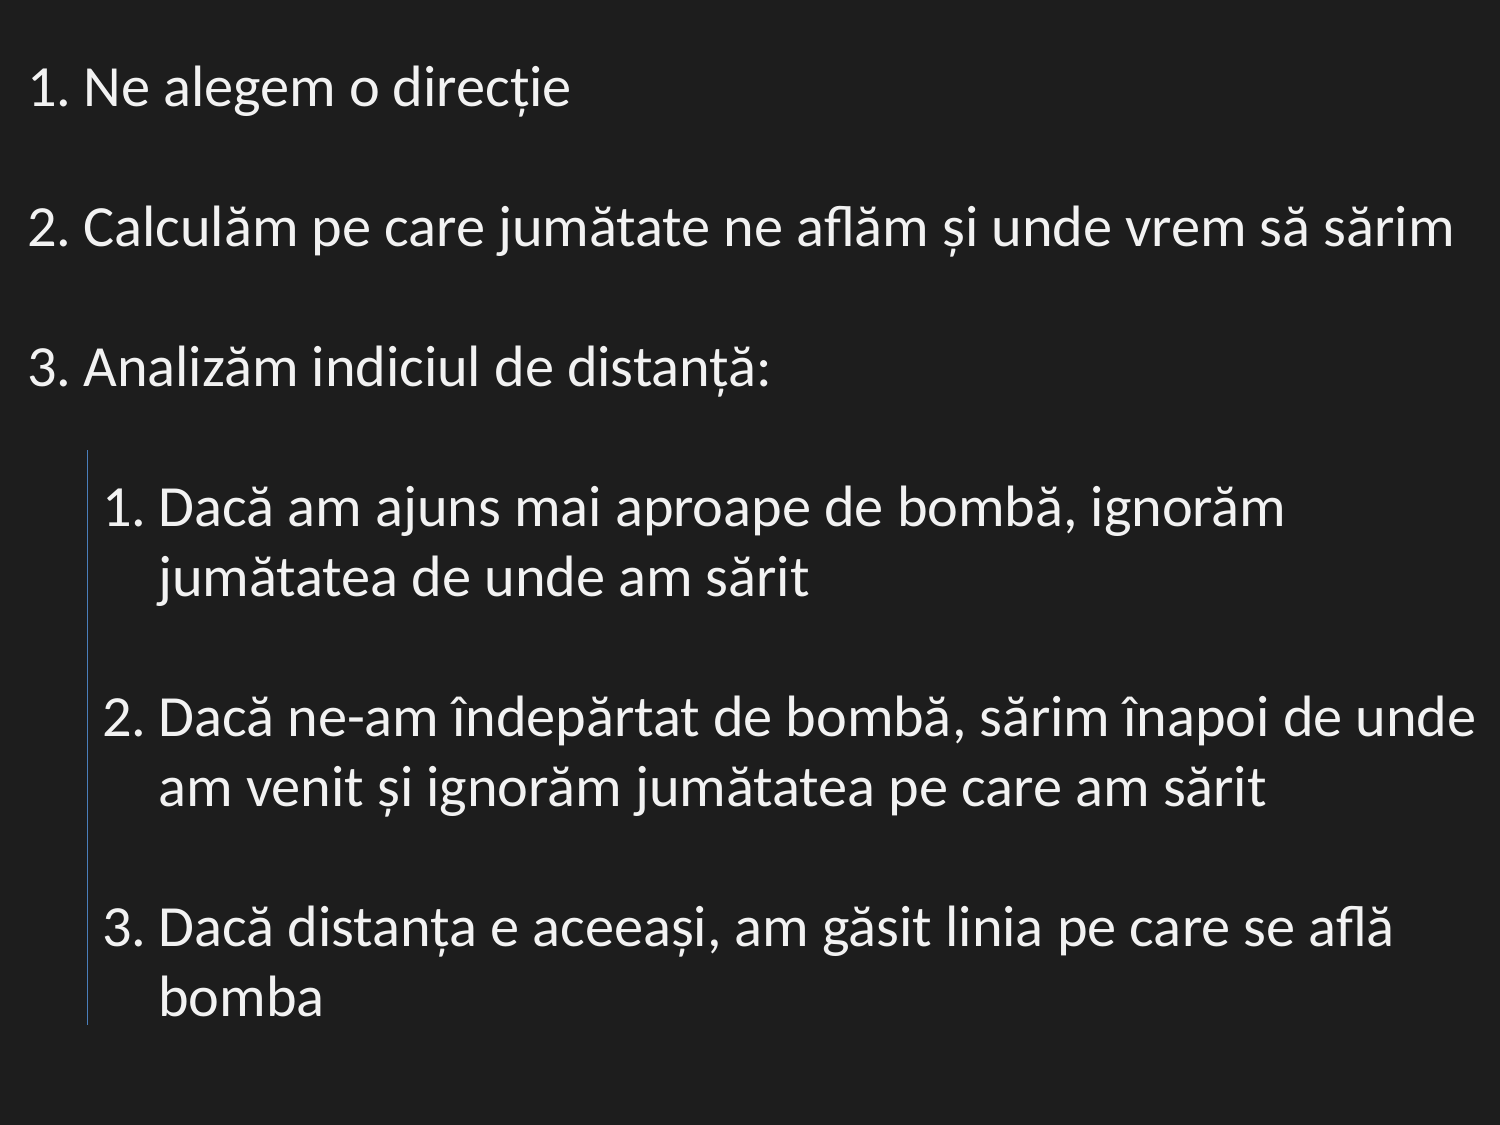

Ne alegem o direcție

Calculăm pe care jumătate ne aflăm și unde vrem să sărim

Analizăm indiciul de distanță:

Dacă am ajuns mai aproape de bombă, ignorăm jumătatea de unde am sărit

Dacă ne-am îndepărtat de bombă, sărim înapoi de unde am venit și ignorăm jumătatea pe care am sărit

Dacă distanța e aceeași, am găsit linia pe care se află bomba